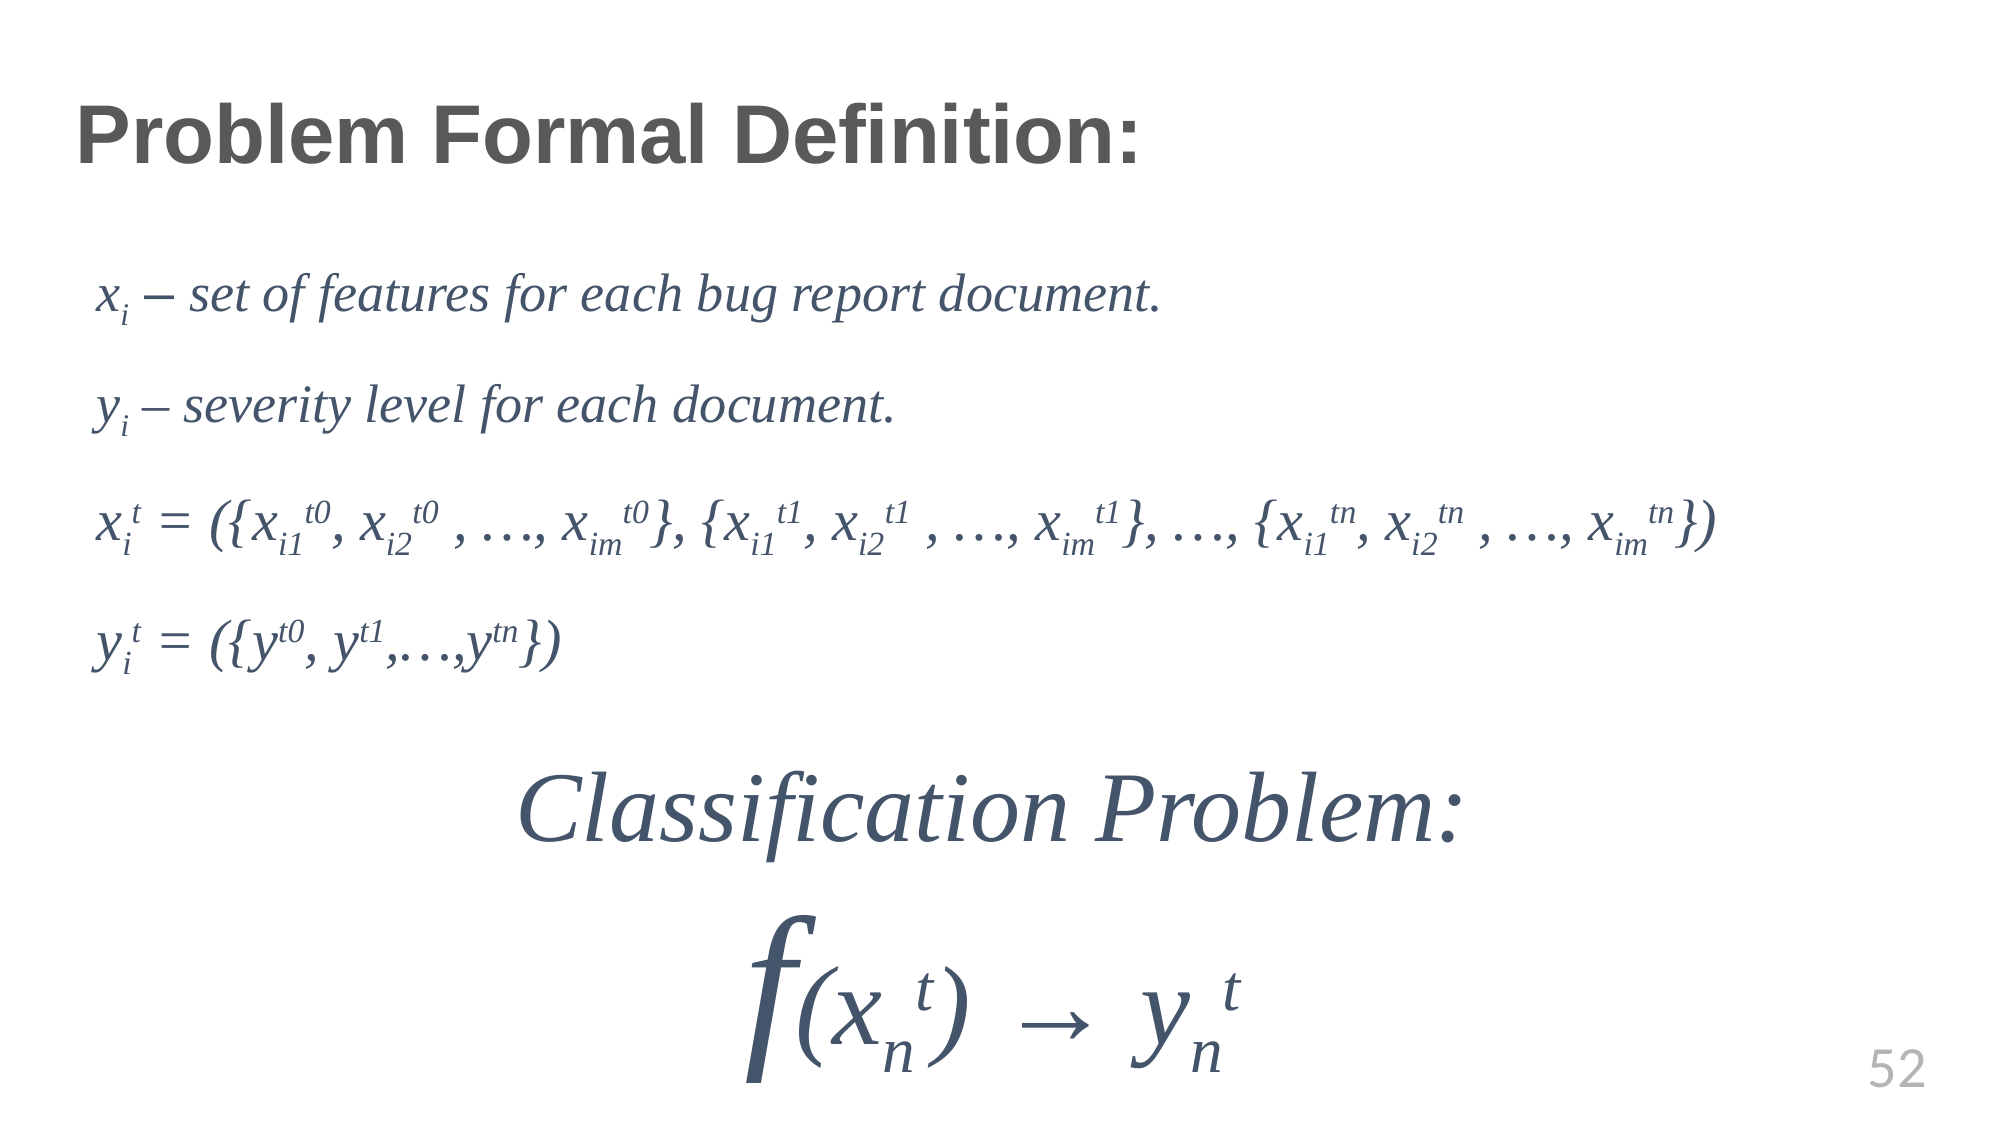

Problem Formal Definition:
xi – set of features for each bug report document.
yi – severity level for each document.
xit = ({xi1t0, xi2t0 , …, ximt0}, {xi1t1, xi2t1 , …, ximt1}, …, {xi1tn, xi2tn , …, ximtn})
yit = ({yt0, yt1,…,ytn})
Classification Problem:
f(xnt) → ynt
52